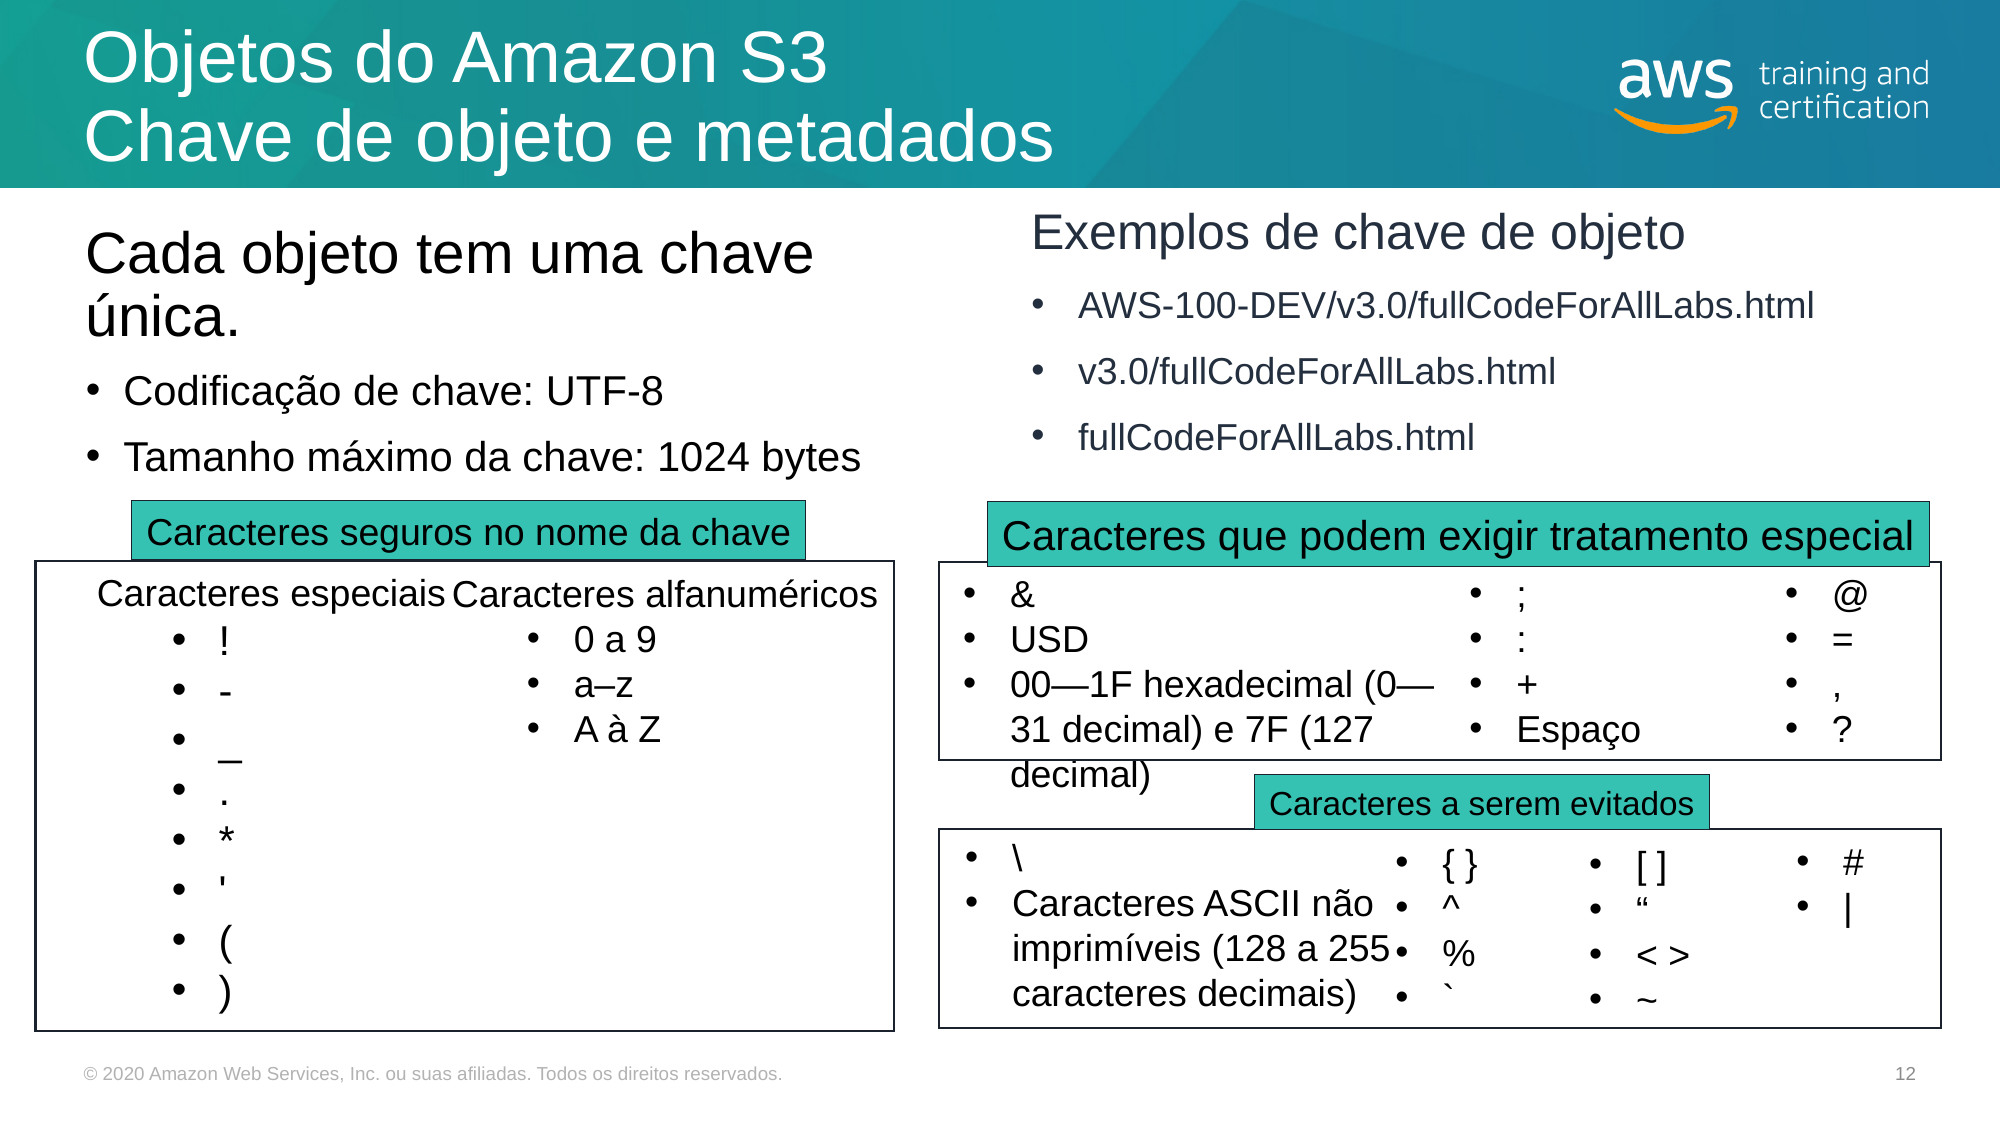

# Objetos do Amazon S3 Chave de objeto e metadados
Exemplos de chave de objeto
AWS-100-DEV/v3.0/fullCodeForAllLabs.html
v3.0/fullCodeForAllLabs.html
fullCodeForAllLabs.html

Cada objeto tem uma chave única.
Codificação de chave: UTF-8
Tamanho máximo da chave: 1024 bytes
Caracteres seguros no nome da chave
Caracteres que podem exigir tratamento especial
Caracteres especiais
!
-
_
.
*
'
(
)

Caracteres alfanuméricos
0 a 9
a–z
A à Z

&
USD
00—1F hexadecimal (0—31 decimal) e 7F (127 decimal)
;
:
+
Espaço
@
=
,
?
Caracteres a serem evitados
\
Caracteres ASCII não imprimíveis (128 a 255 caracteres decimais)

#
|
{ }
^
%
`
[ ]
“
< >
~
© 2020 Amazon Web Services, Inc. ou suas afiliadas. Todos os direitos reservados.
12